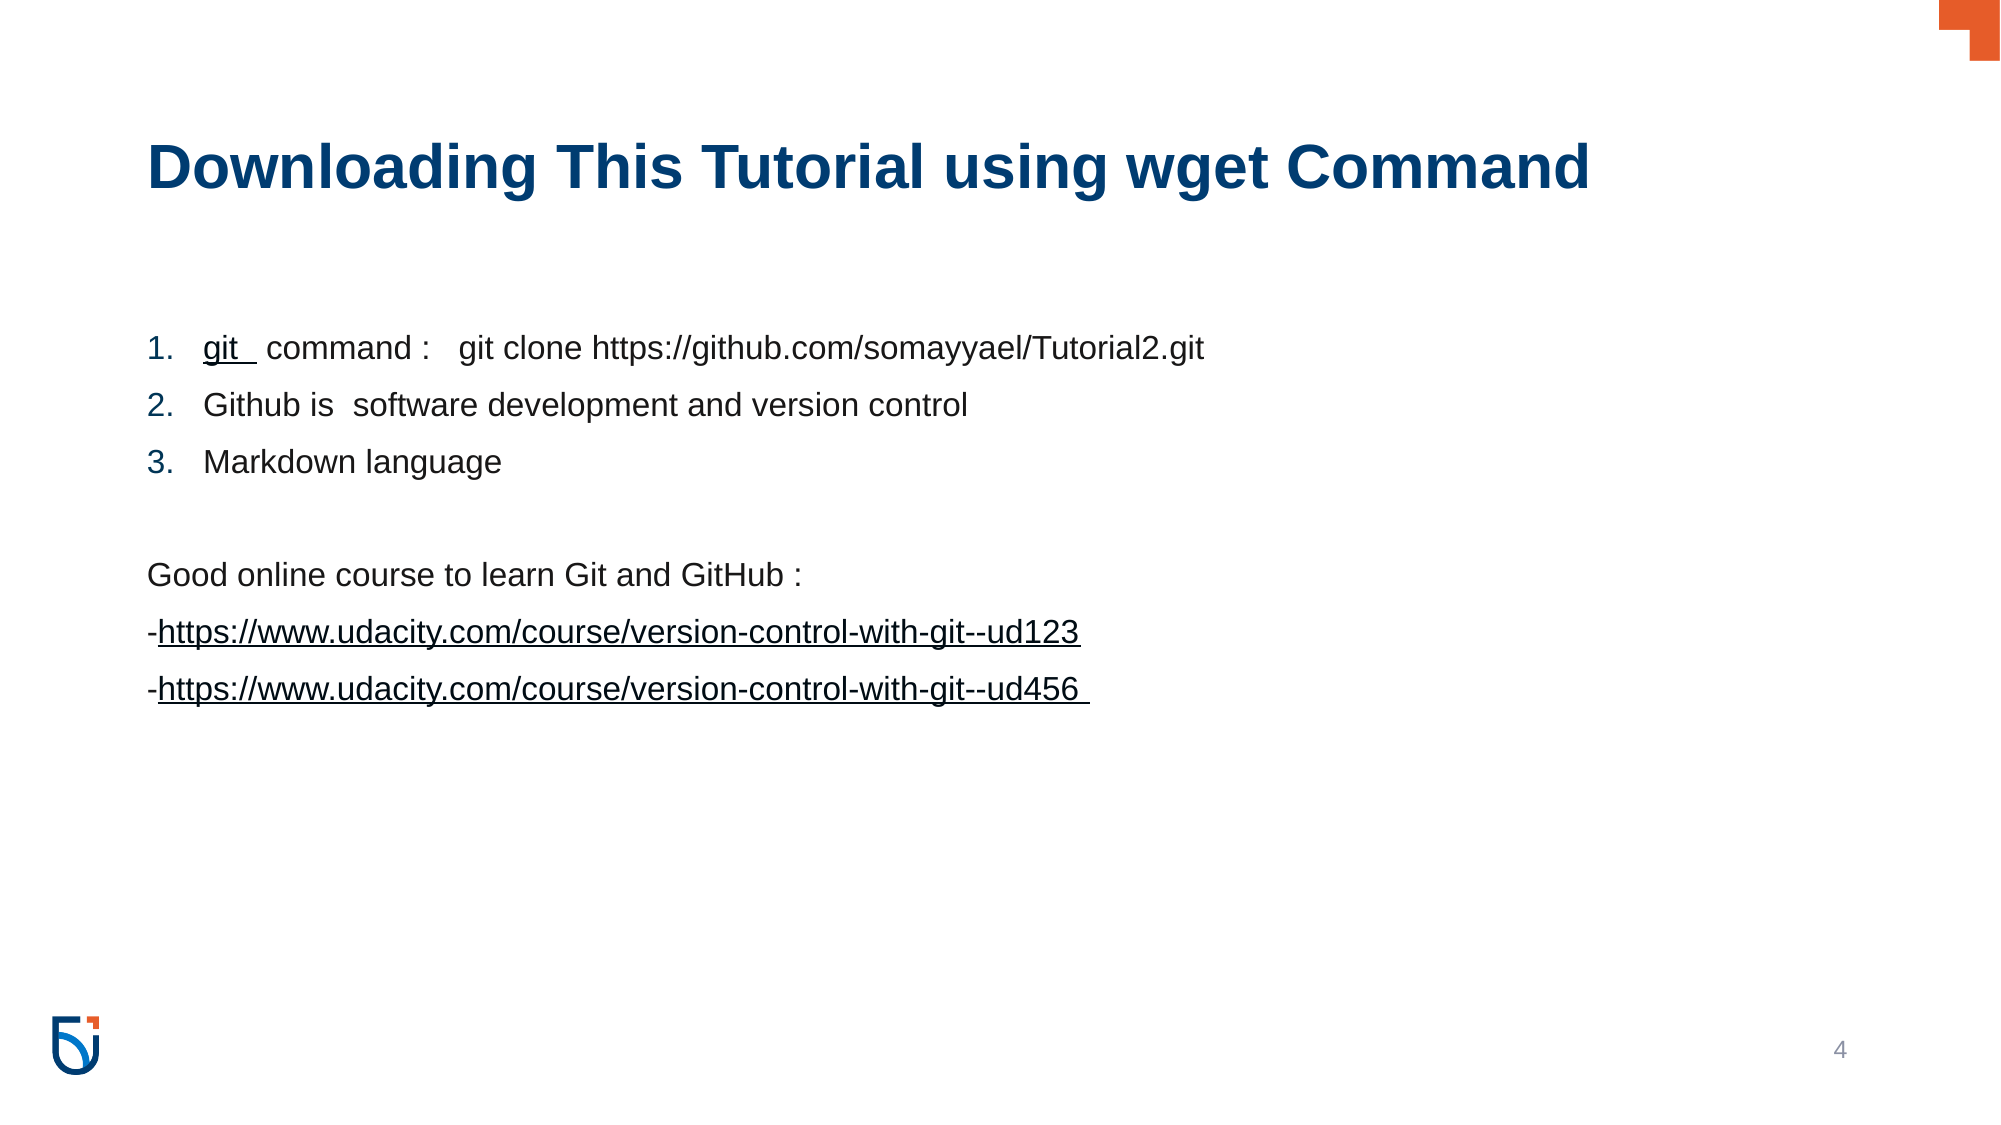

# Downloading This Tutorial using wget Command
git   command :   git clone https://github.com/somayyael/Tutorial2.git
Github is  software development and version control
Markdown language

Good online course to learn Git and GitHub :
-https://www.udacity.com/course/version-control-with-git--ud123
-https://www.udacity.com/course/version-control-with-git--ud456

4